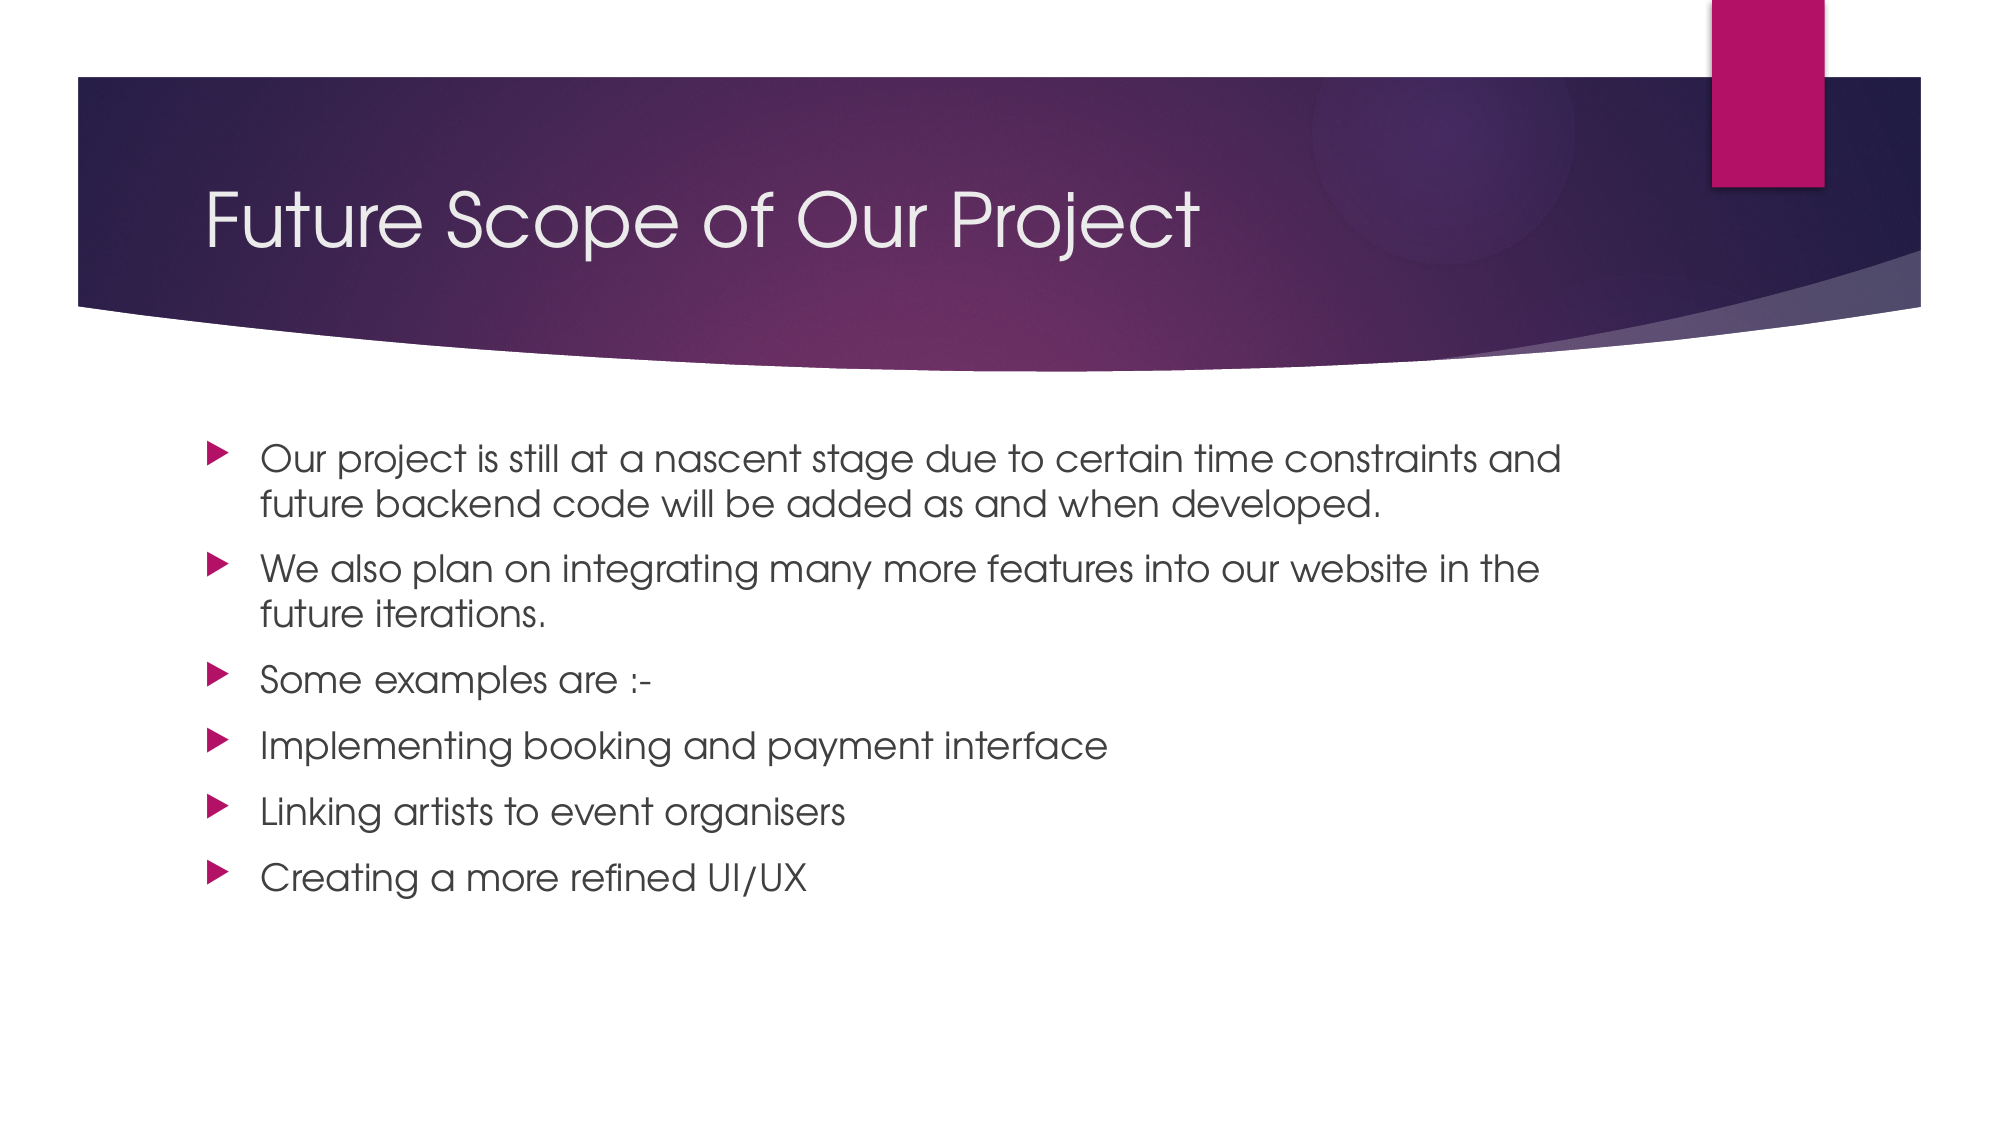

# Future Scope of Our Project
Our project is still at a nascent stage due to certain time constraints and future backend code will be added as and when developed.
We also plan on integrating many more features into our website in the future iterations.
Some examples are :-
Implementing booking and payment interface
Linking artists to event organisers
Creating a more refined UI/UX